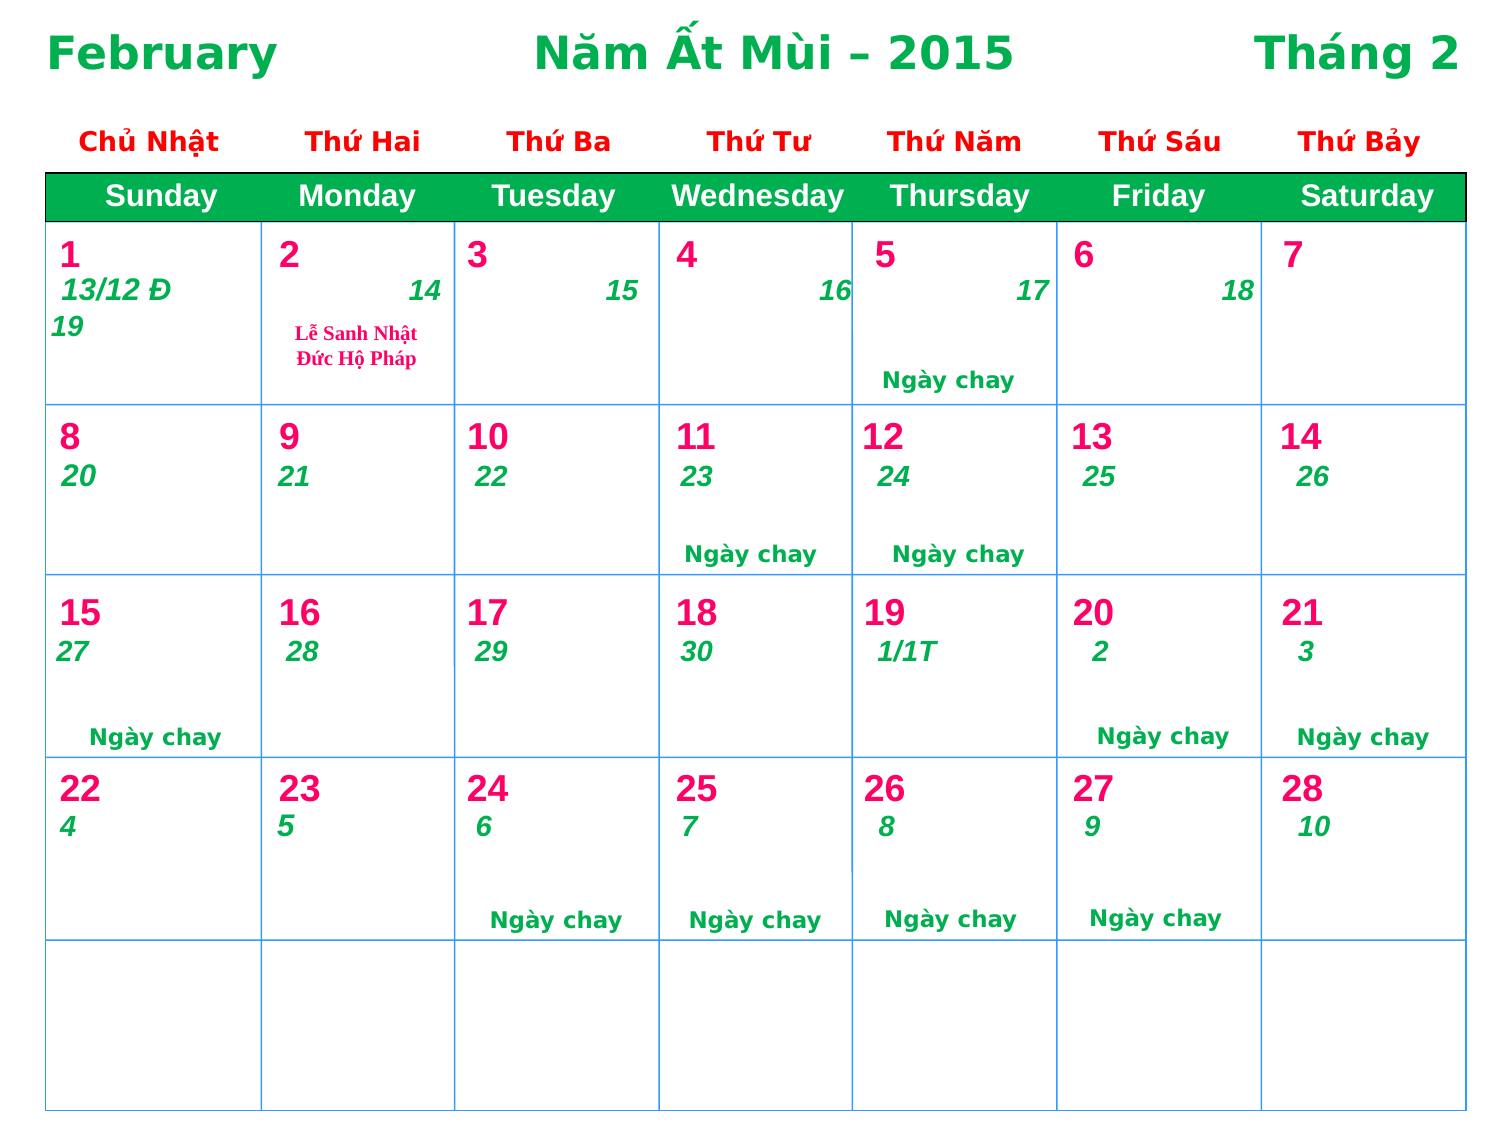

February                Năm Ất Mùi – 2015               Tháng 2
     Chủ Nhật         Thứ Hai         Thứ Ba          Thứ Tư        Thứ Năm        Thứ Sáu        Thứ Bảy
Monday
Tuesday
Wednesday
Thursday
Friday
Saturday
Sunday

1                   2                3                  4                 5                 6                  7
    13/12 Đ 	          14                    15                      16                    17                     18                     19
Lễ Sanh Nhật
Đức Hộ Pháp
Ngày chay

8                   9                10                11              12                13                14
    20                      21                    22                     23                    24                     25                      26
Ngày chay
Ngày chay

15                 16              17                18              19                20                21
  27                        28                   29                     30                    1/1T                   2                       3
Ngày chay
Ngày chay
Ngày chay
22                 23              24                25              26                27                28

 4                       5                      6                       7                      8                       9                        10
Ngày chay
Ngày chay
Ngày chay
Ngày chay